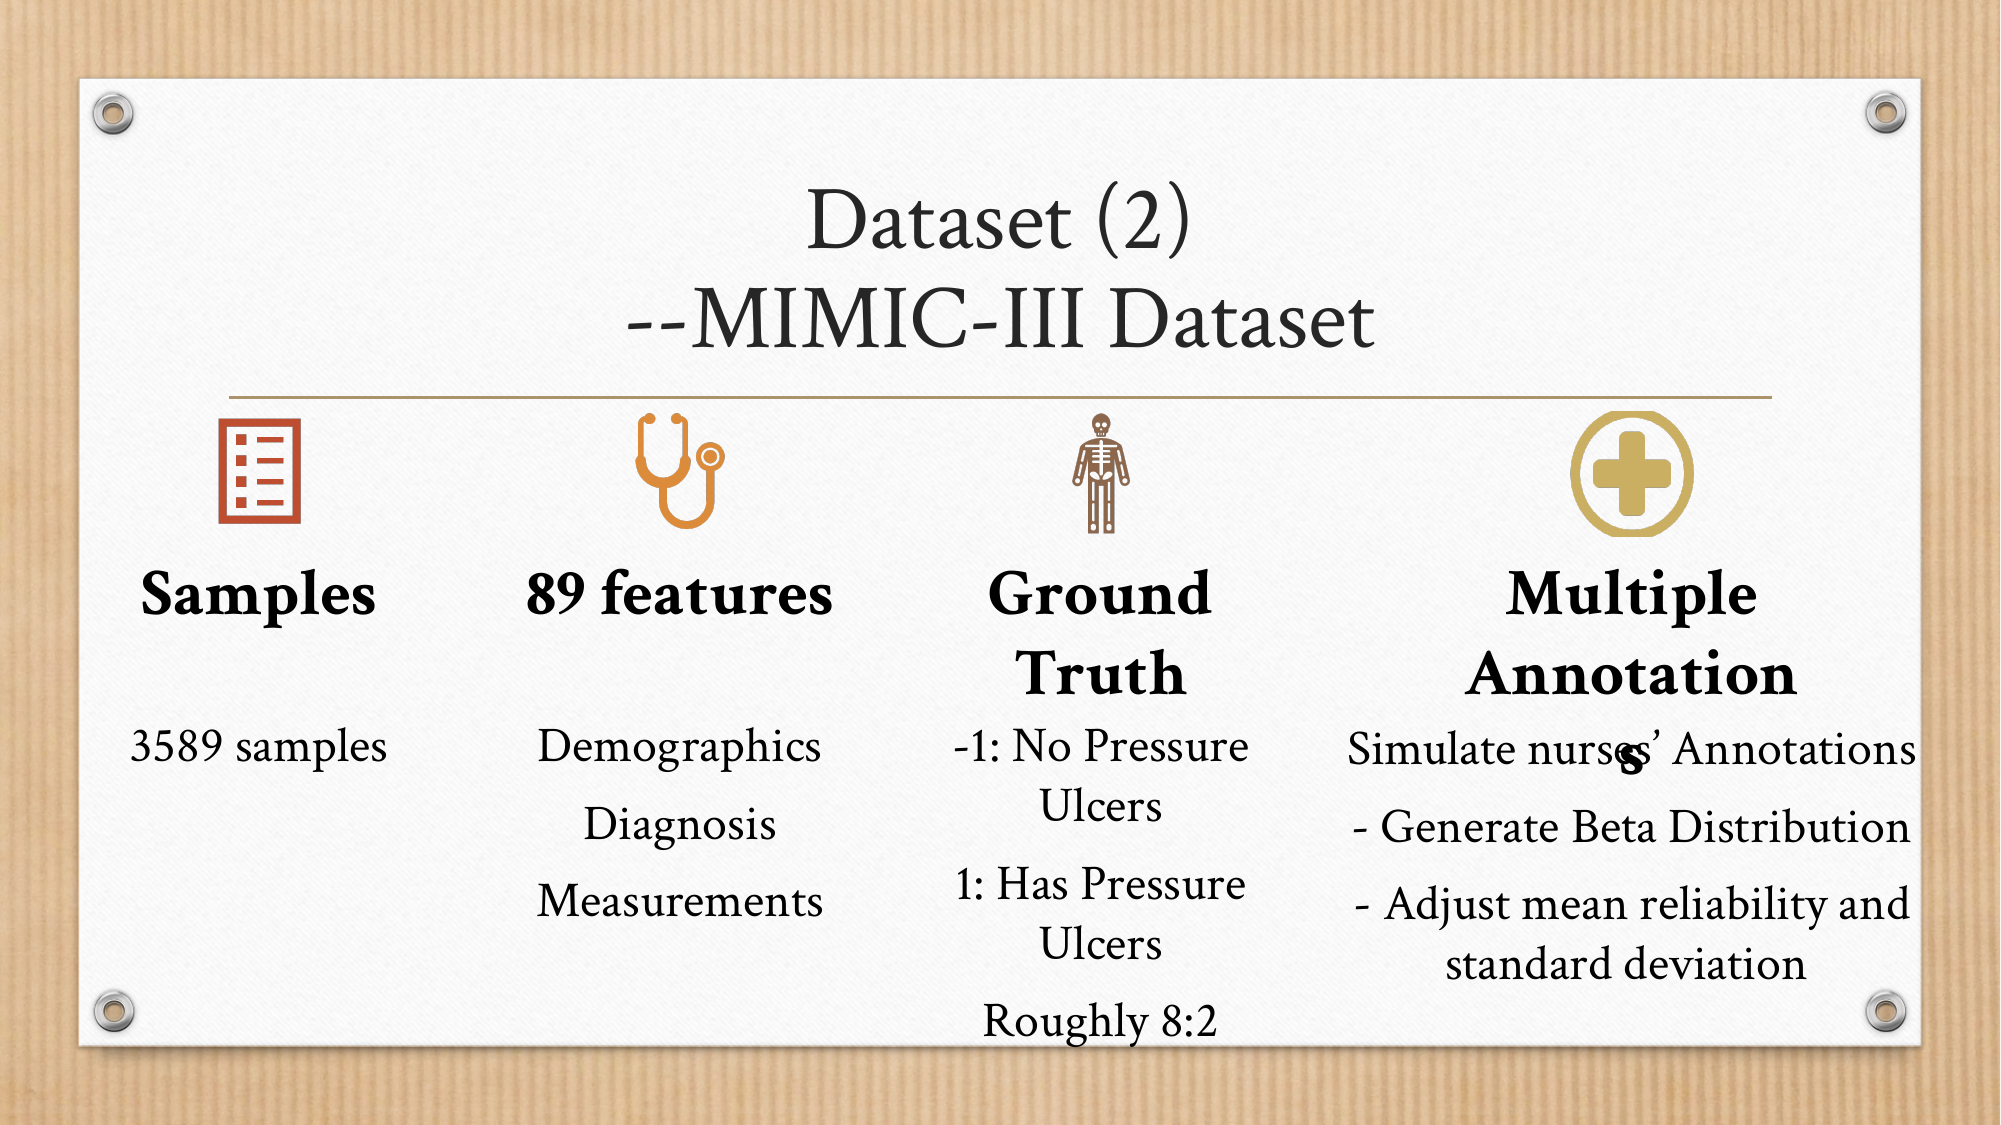

# Dataset (2) --MIMIC-III Dataset
Samples
3589 samples
89 features
Demographics
Diagnosis
Measurements
Ground Truth
-1: No Pressure Ulcers
1: Has Pressure Ulcers
Roughly 8:2
Multiple Annotations
Simulate nurses’ Annotations
- Generate Beta Distribution
- Adjust mean reliability and standard deviation